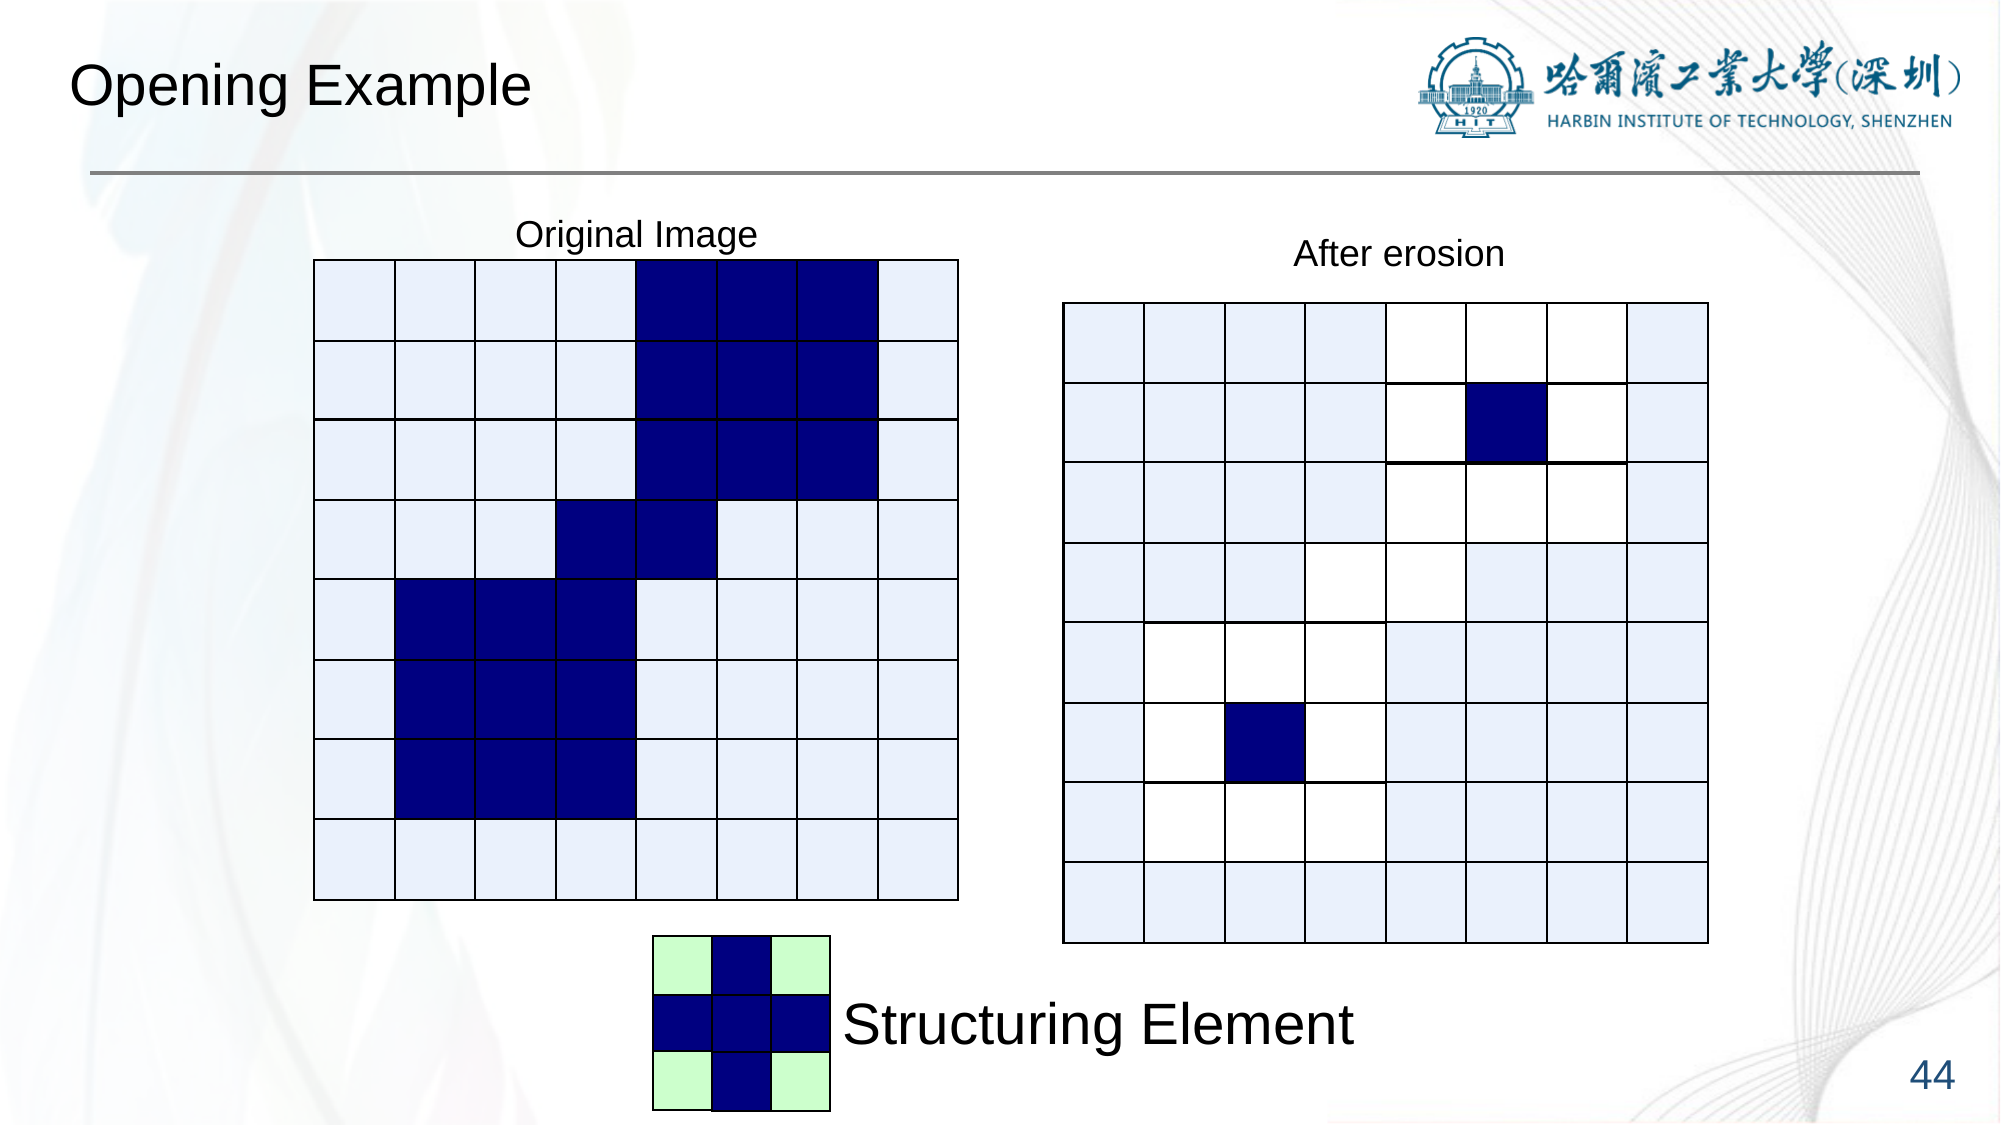

# Opening Example
Original Image
After erosion

Structuring Element
44